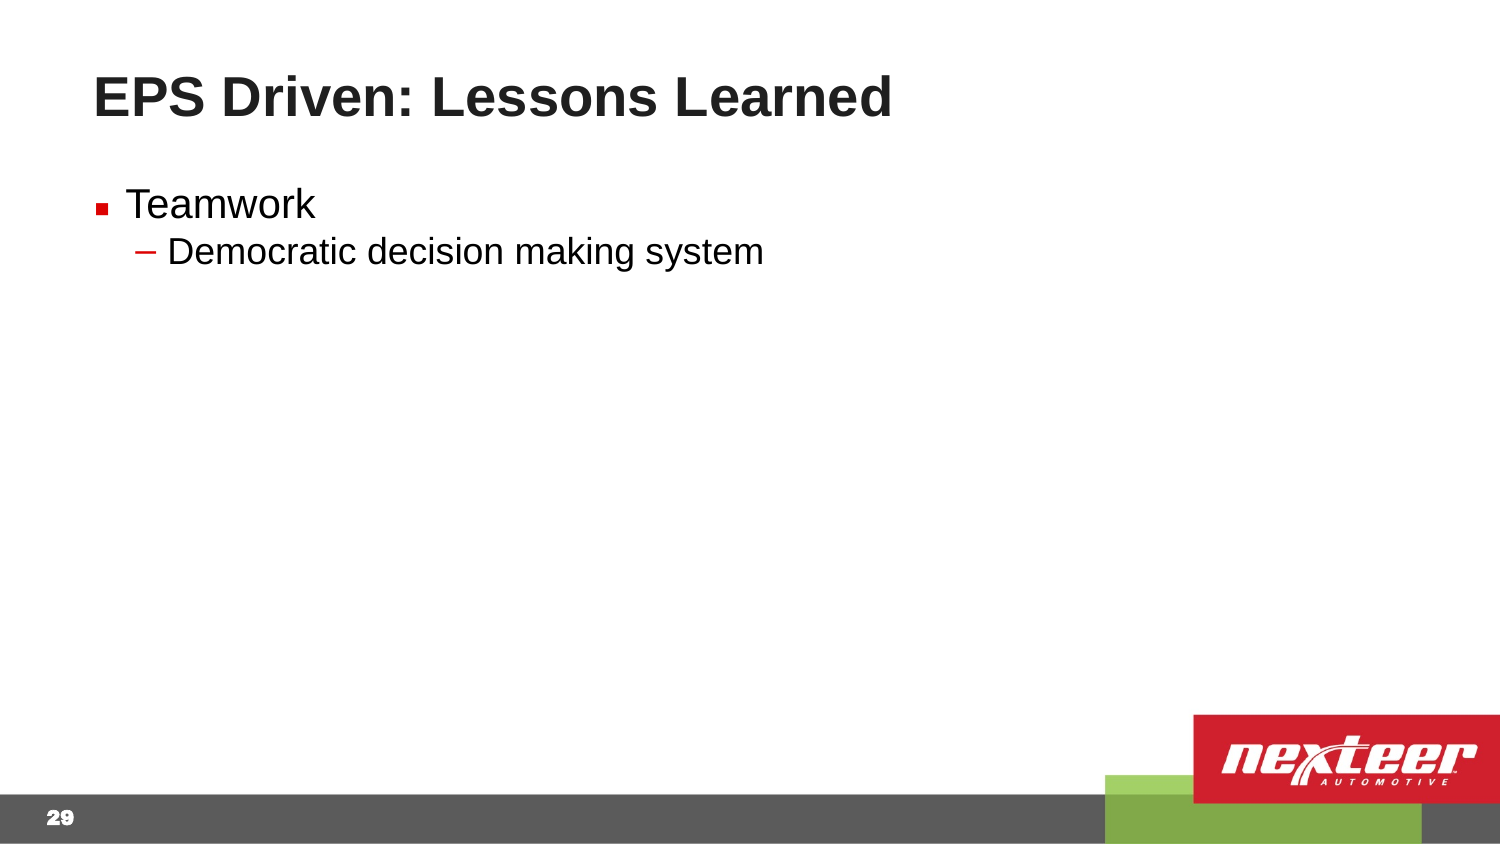

# EPS Driven: Lessons Learned
Teamwork
Democratic decision making system